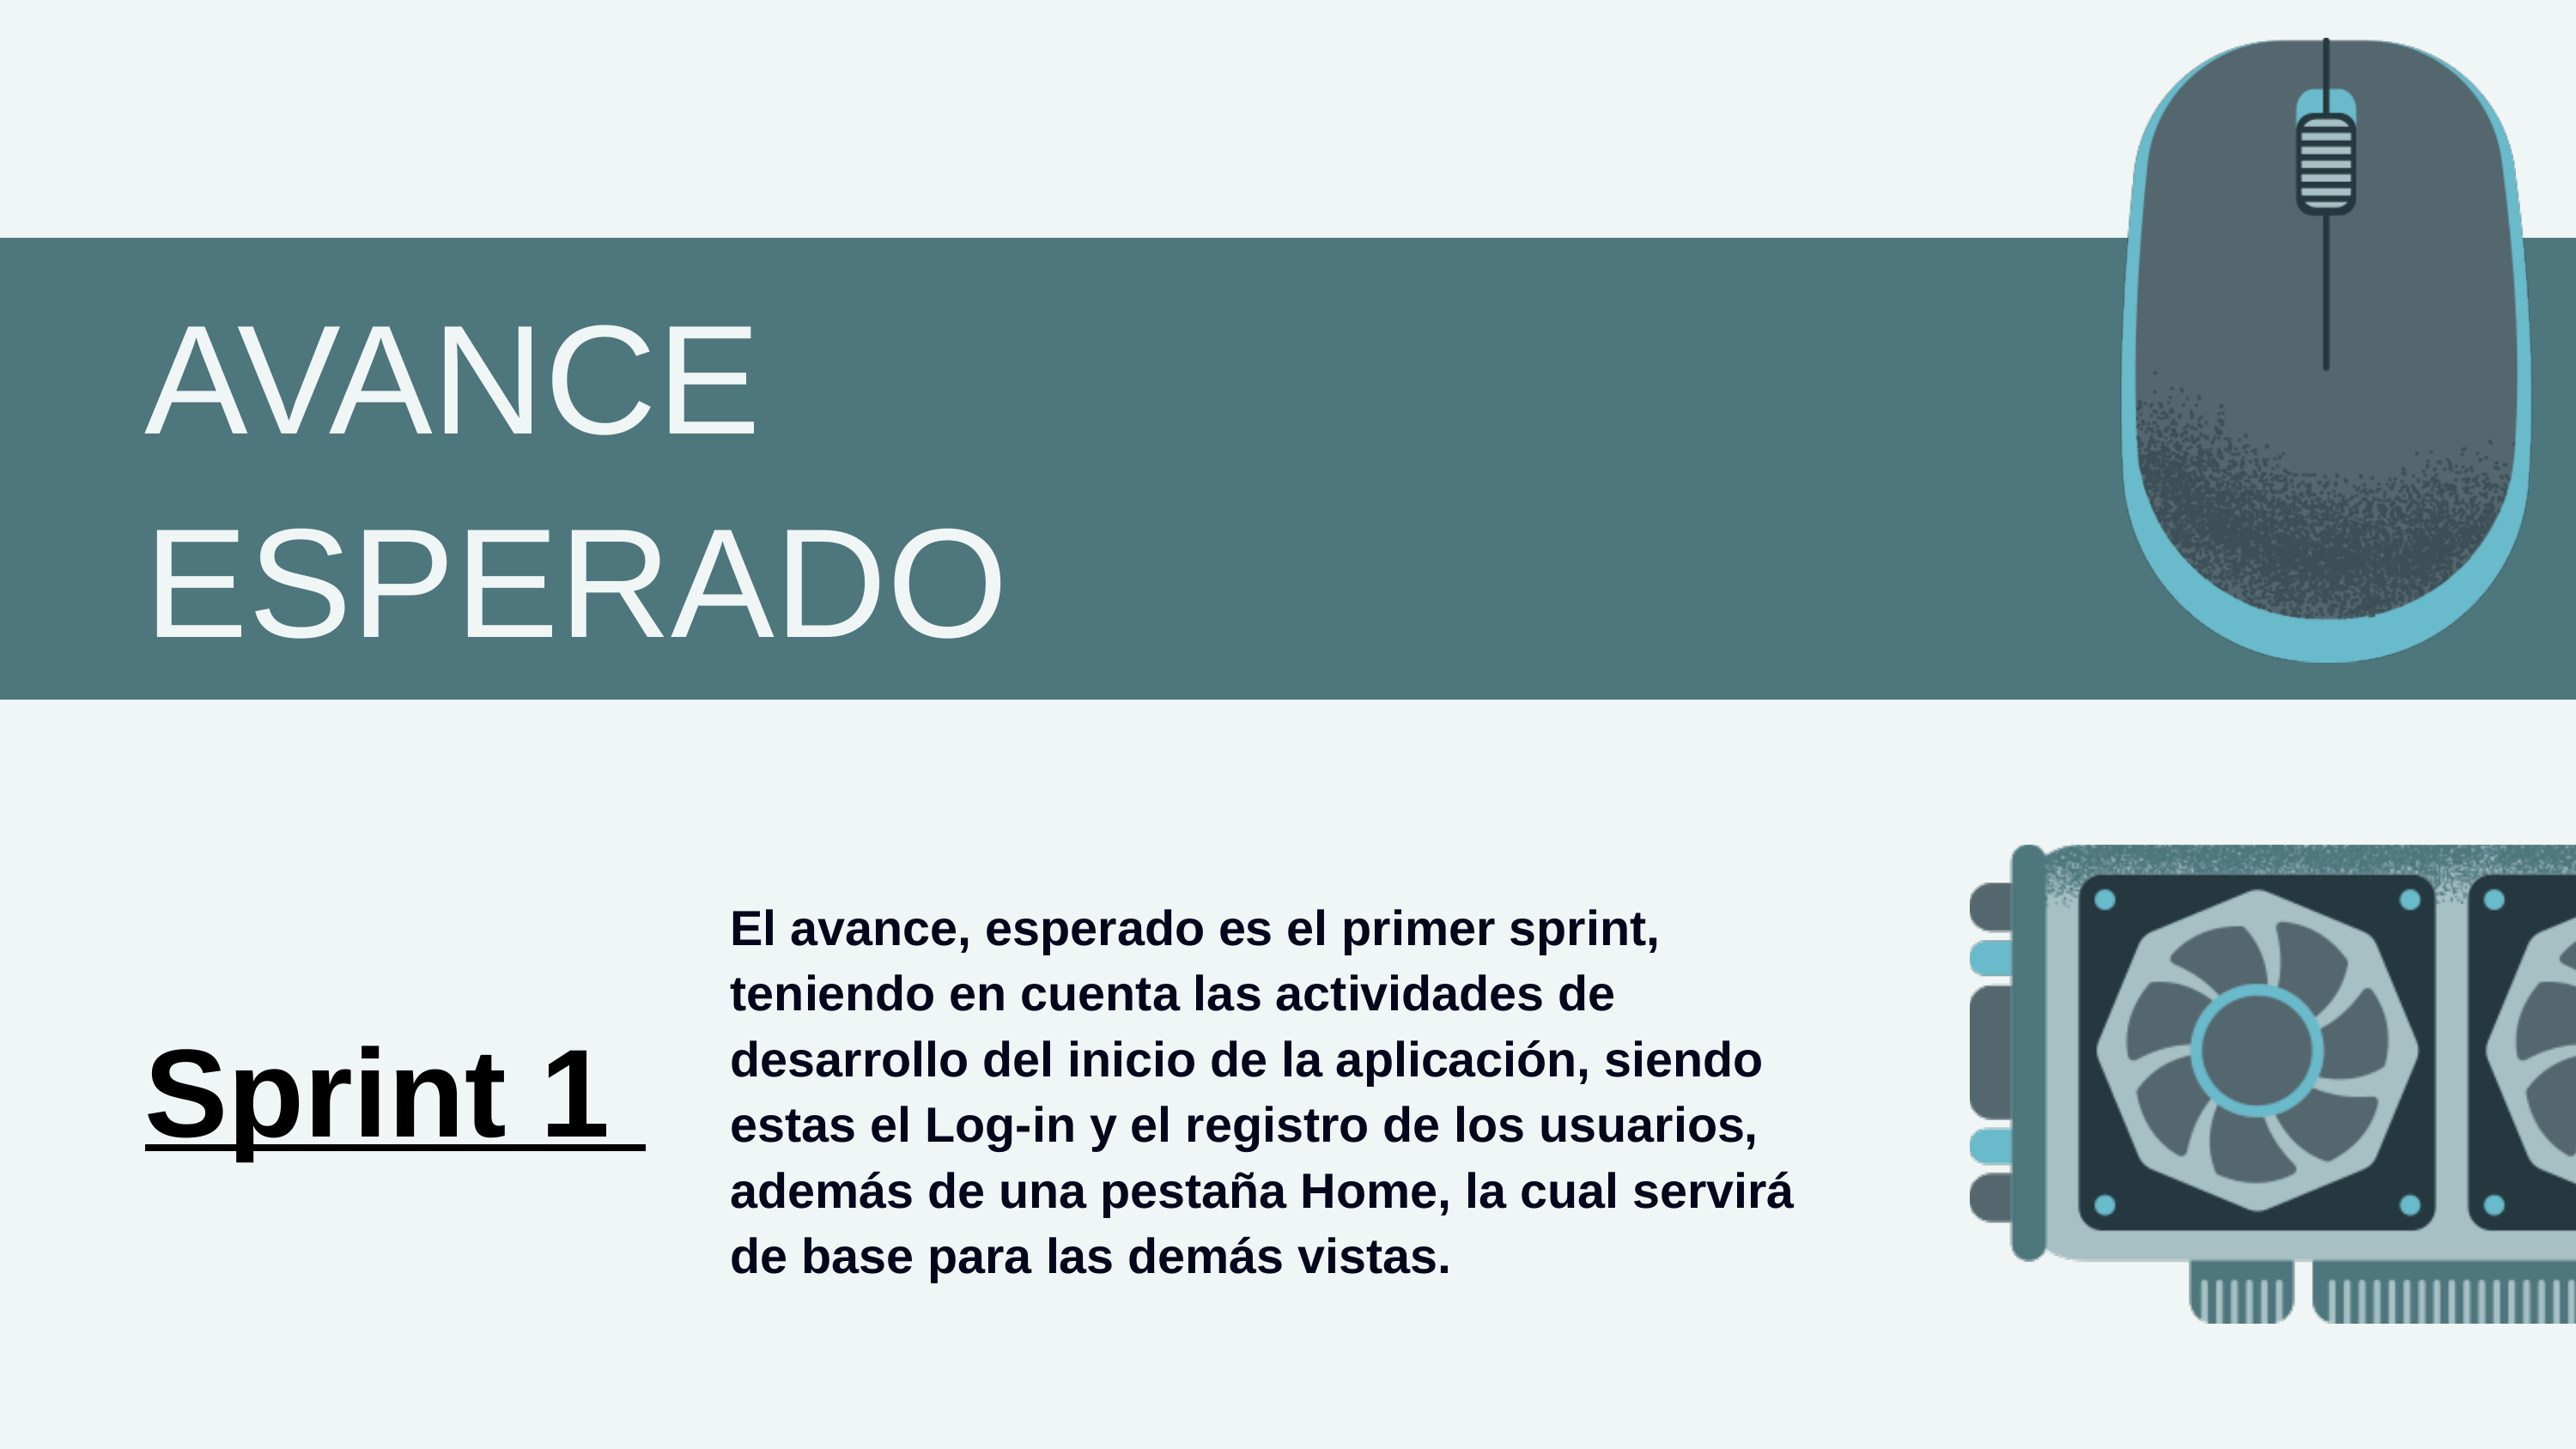

AVANCE
ESPERADO

El avance, esperado es el primer sprint, teniendo en cuenta las actividades de desarrollo del inicio de la aplicación, siendo estas el Log-in y el registro de los usuarios, además de una pestaña Home, la cual servirá de base para las demás vistas.
Sprint 1